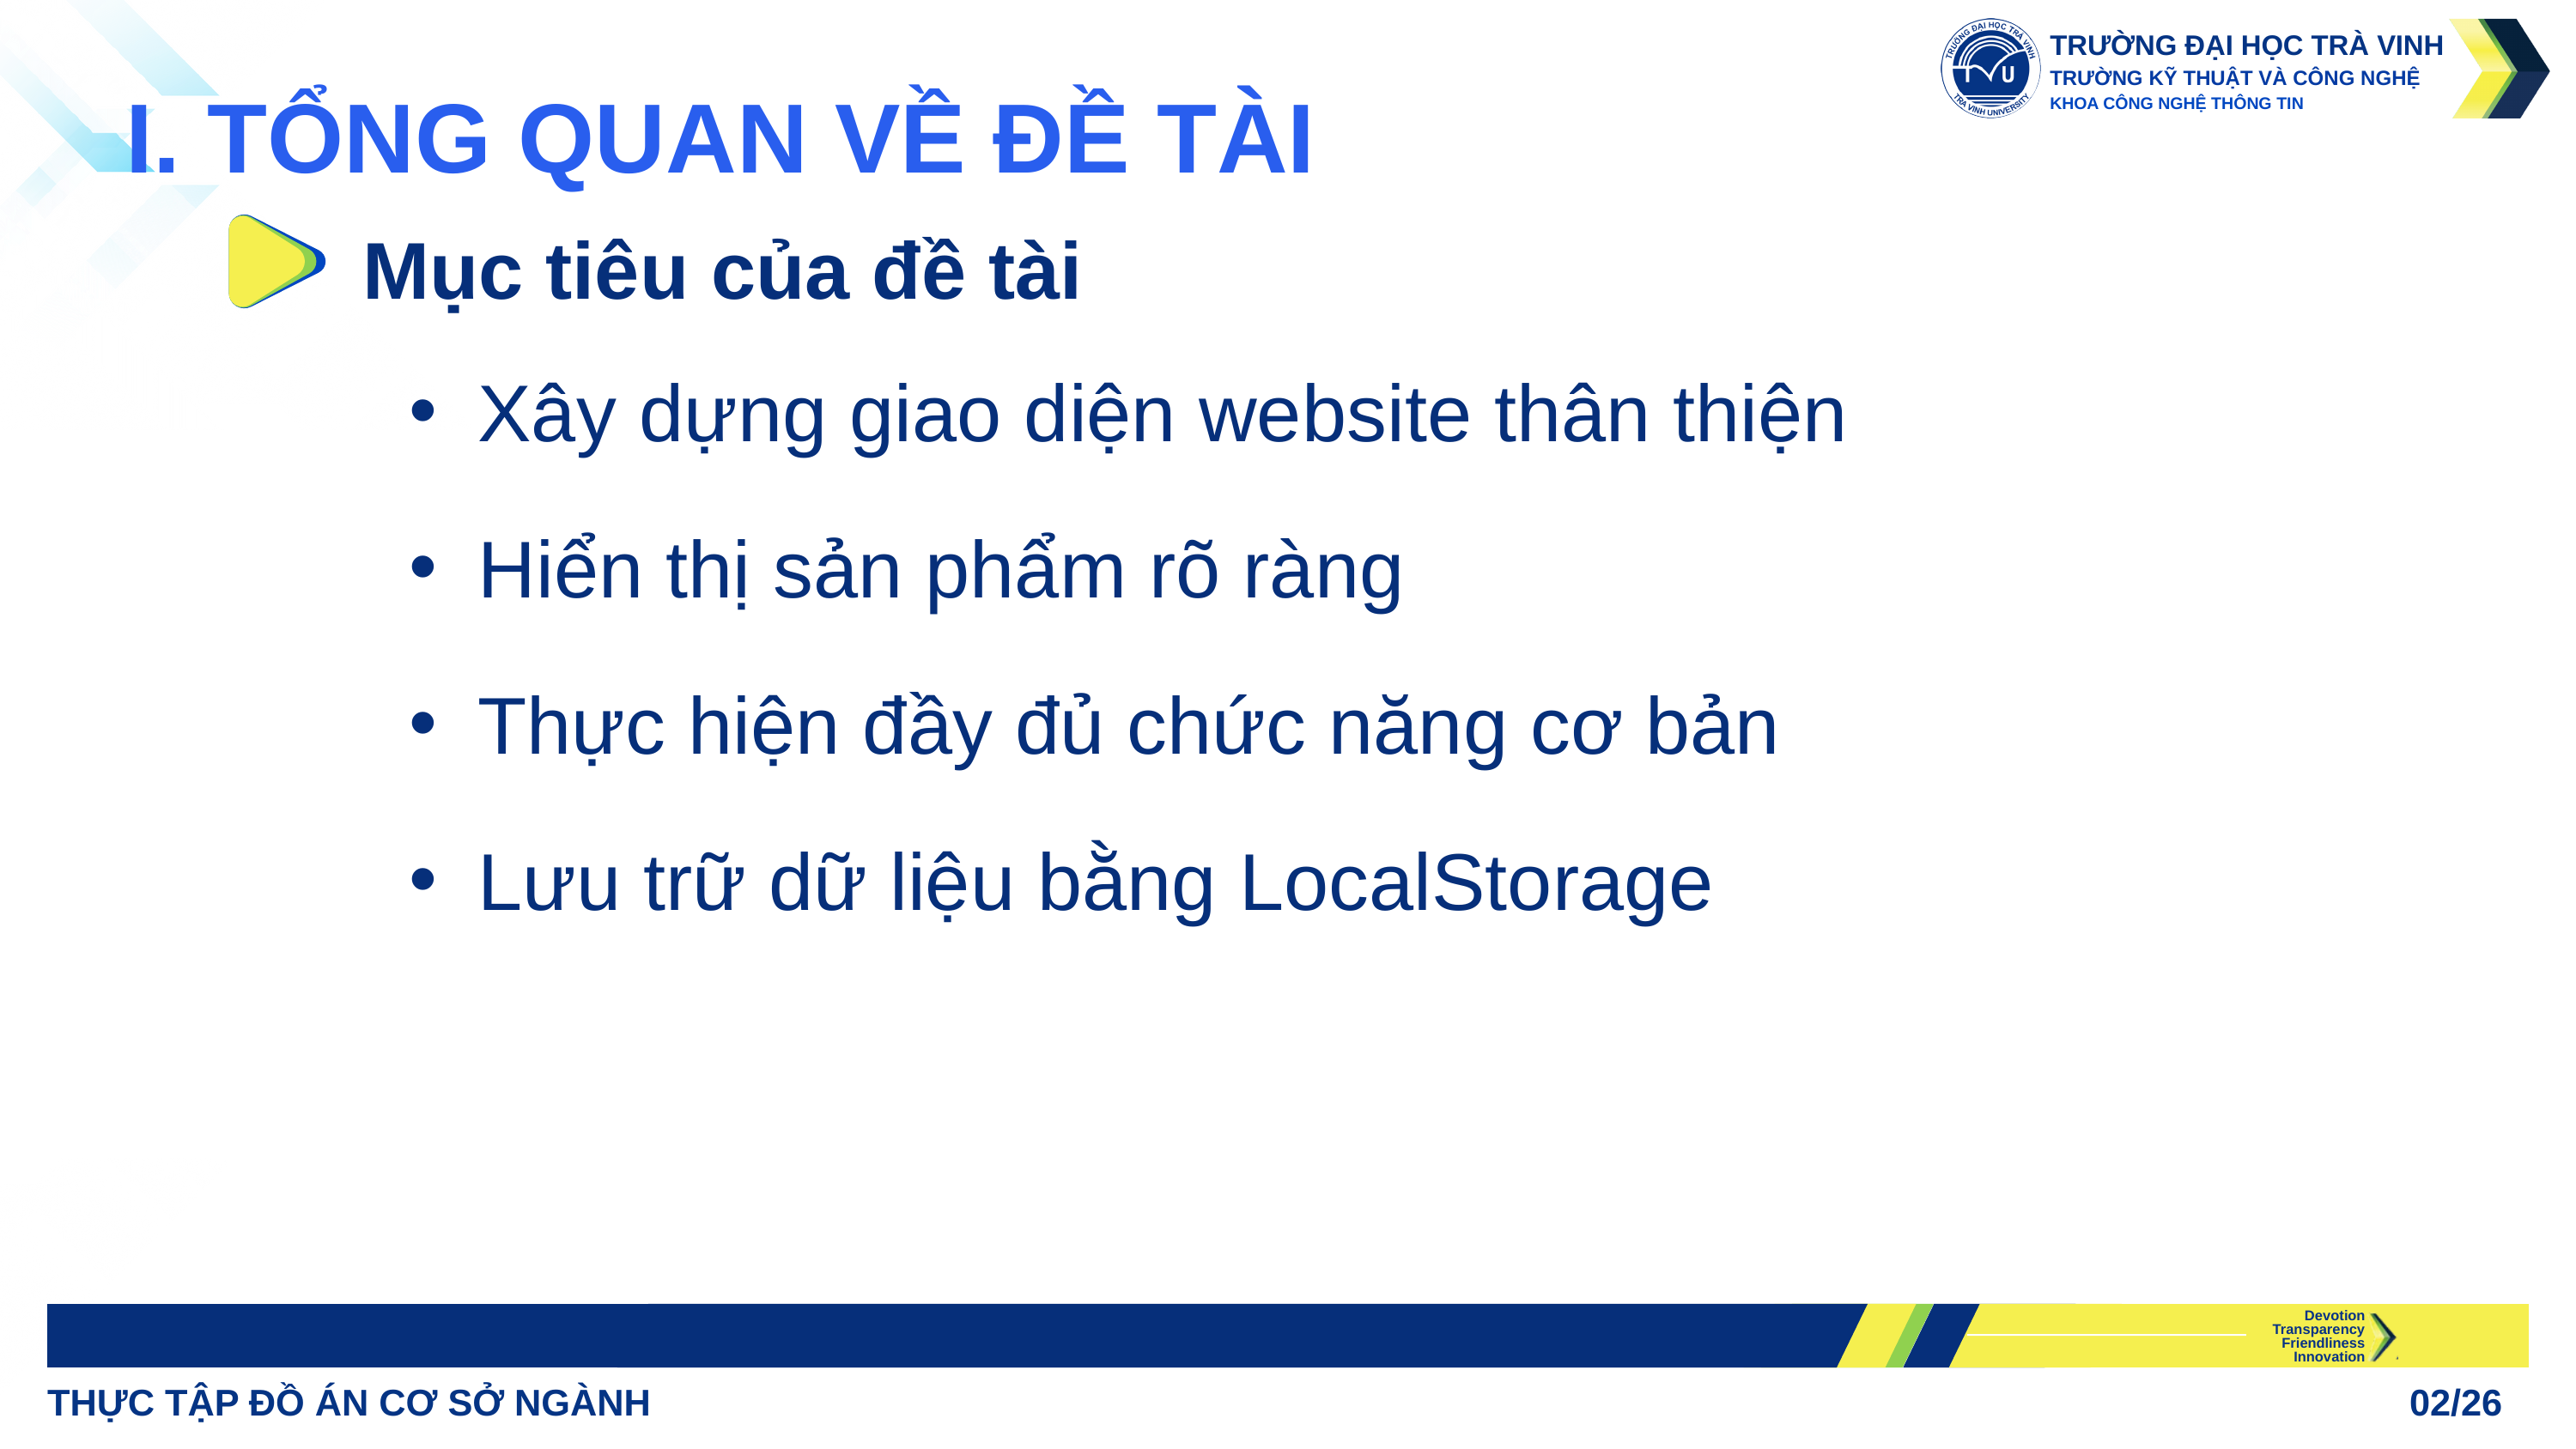

TRƯỜNG ĐẠI HỌC TRÀ VINH
TRƯỜNG KỸ THUẬT VÀ CÔNG NGHỆ
KHOA CÔNG NGHỆ THÔNG TIN
I. TỔNG QUAN VỀ ĐỀ TÀI
Mục tiêu của đề tài

Xây dựng giao diện website thân thiện
Hiển thị sản phẩm rõ ràng
Thực hiện đầy đủ chức năng cơ bản
Lưu trữ dữ liệu bằng LocalStorage

Devotion
Transparency
Friendliness
Innovation

THỰC TẬP ĐỒ ÁN CƠ SỞ NGÀNH
02/26